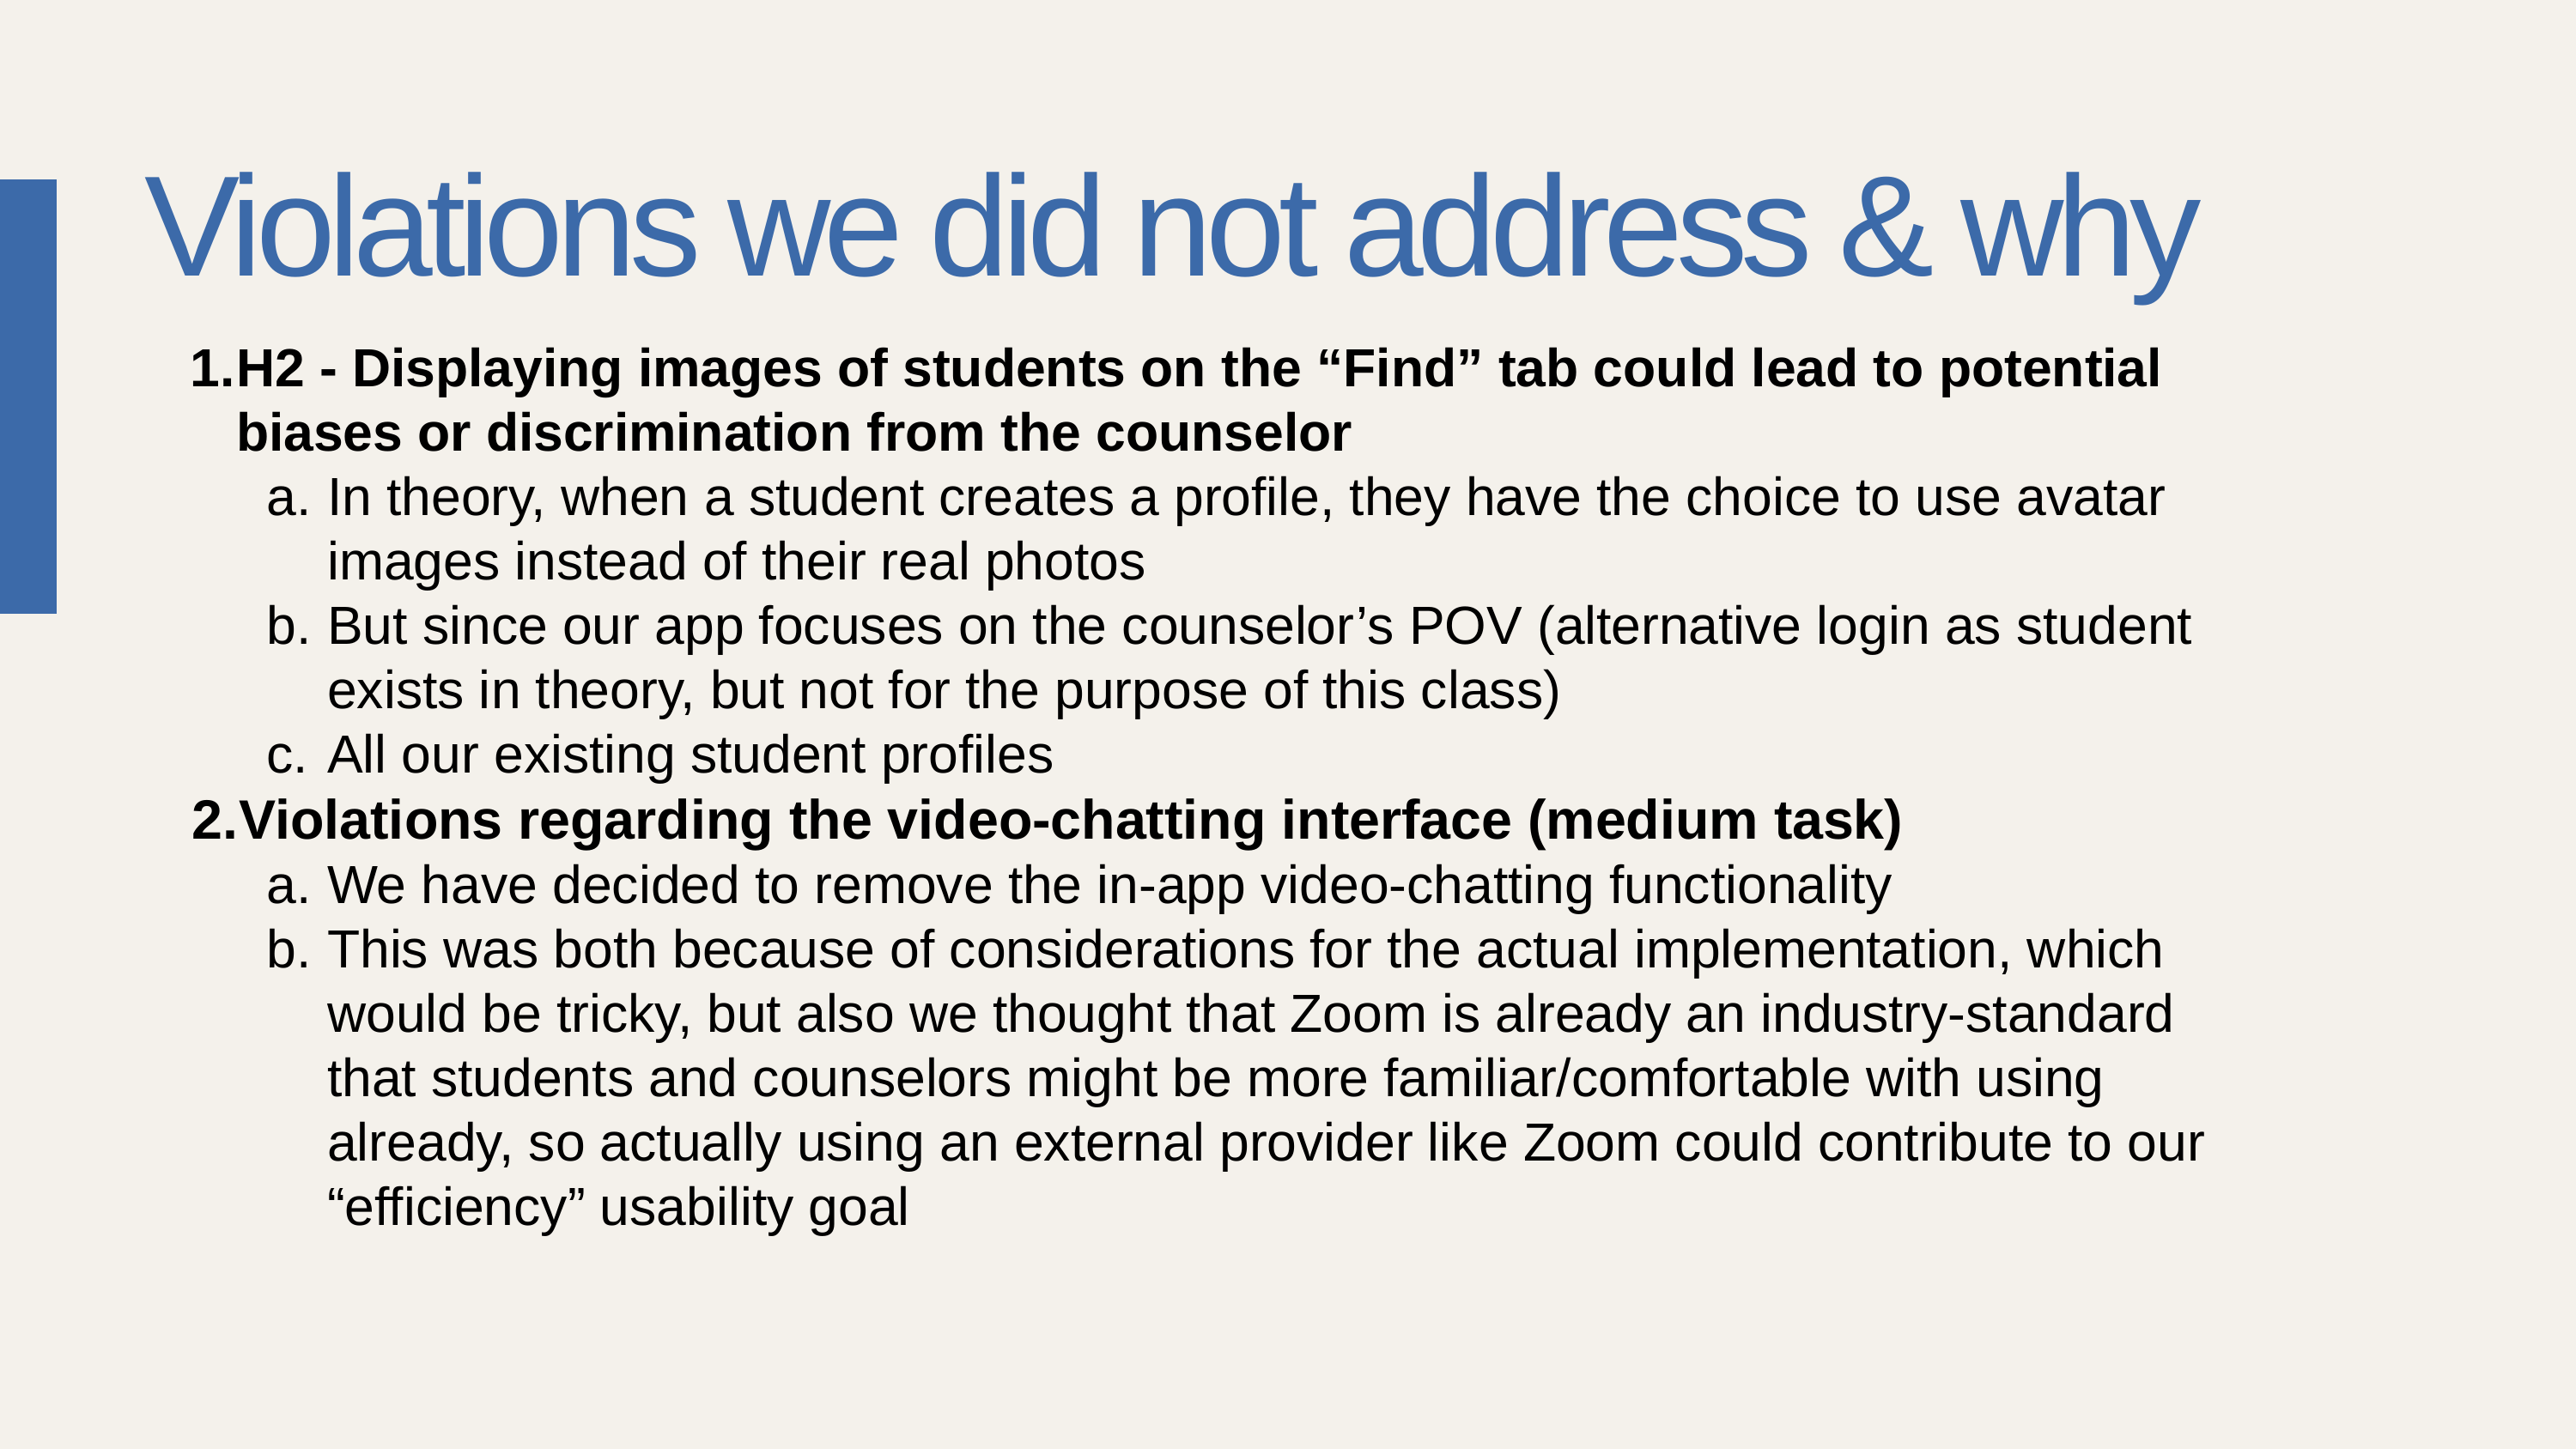

Violations we did not address & why

H2 - Displaying images of students on the “Find” tab could lead to potential biases or discrimination from the counselor
In theory, when a student creates a profile, they have the choice to use avatar images instead of their real photos
But since our app focuses on the counselor’s POV (alternative login as student exists in theory, but not for the purpose of this class)
All our existing student profiles
Violations regarding the video-chatting interface (medium task)
We have decided to remove the in-app video-chatting functionality
This was both because of considerations for the actual implementation, which would be tricky, but also we thought that Zoom is already an industry-standard that students and counselors might be more familiar/comfortable with using already, so actually using an external provider like Zoom could contribute to our “efficiency” usability goal